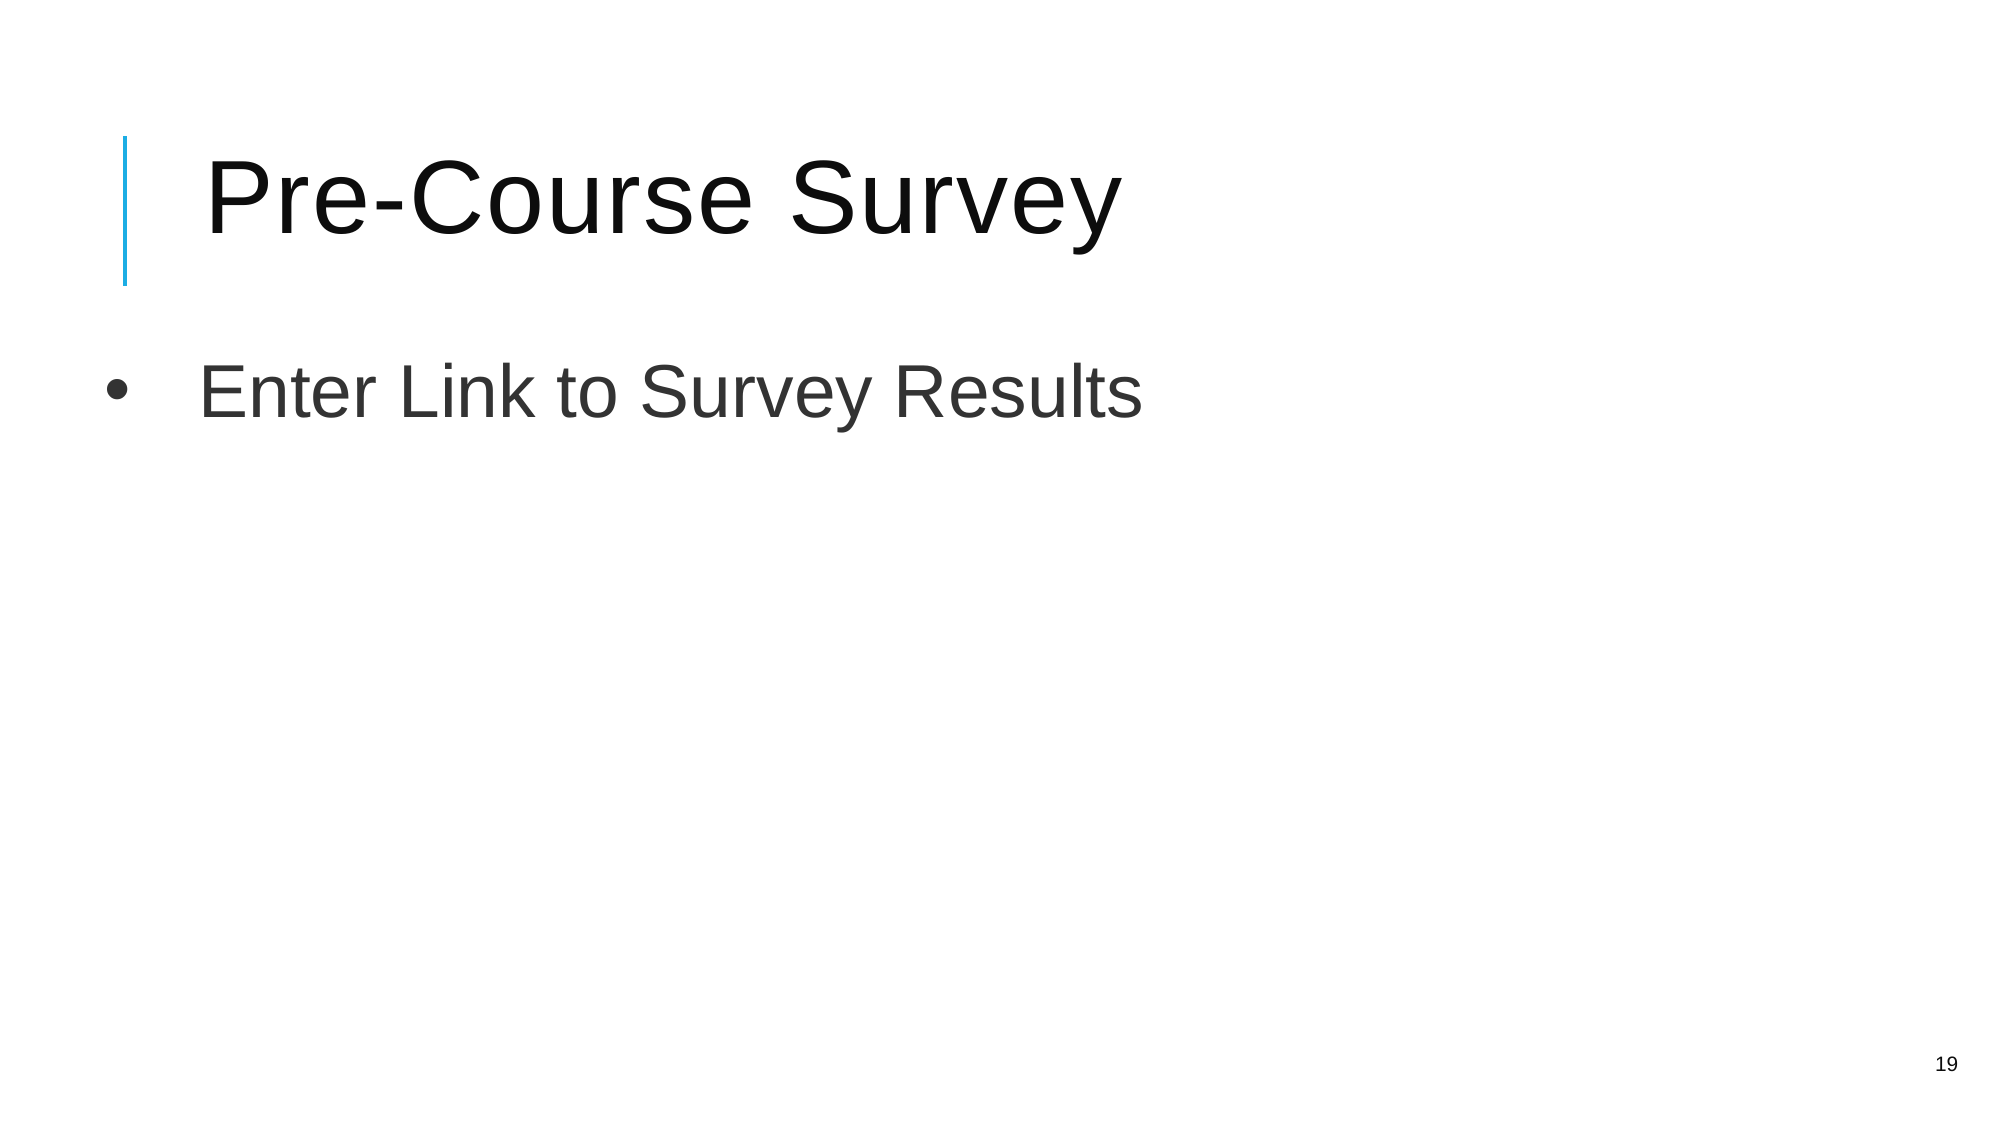

# Pre-Course Survey

Enter Link to Survey Results
19